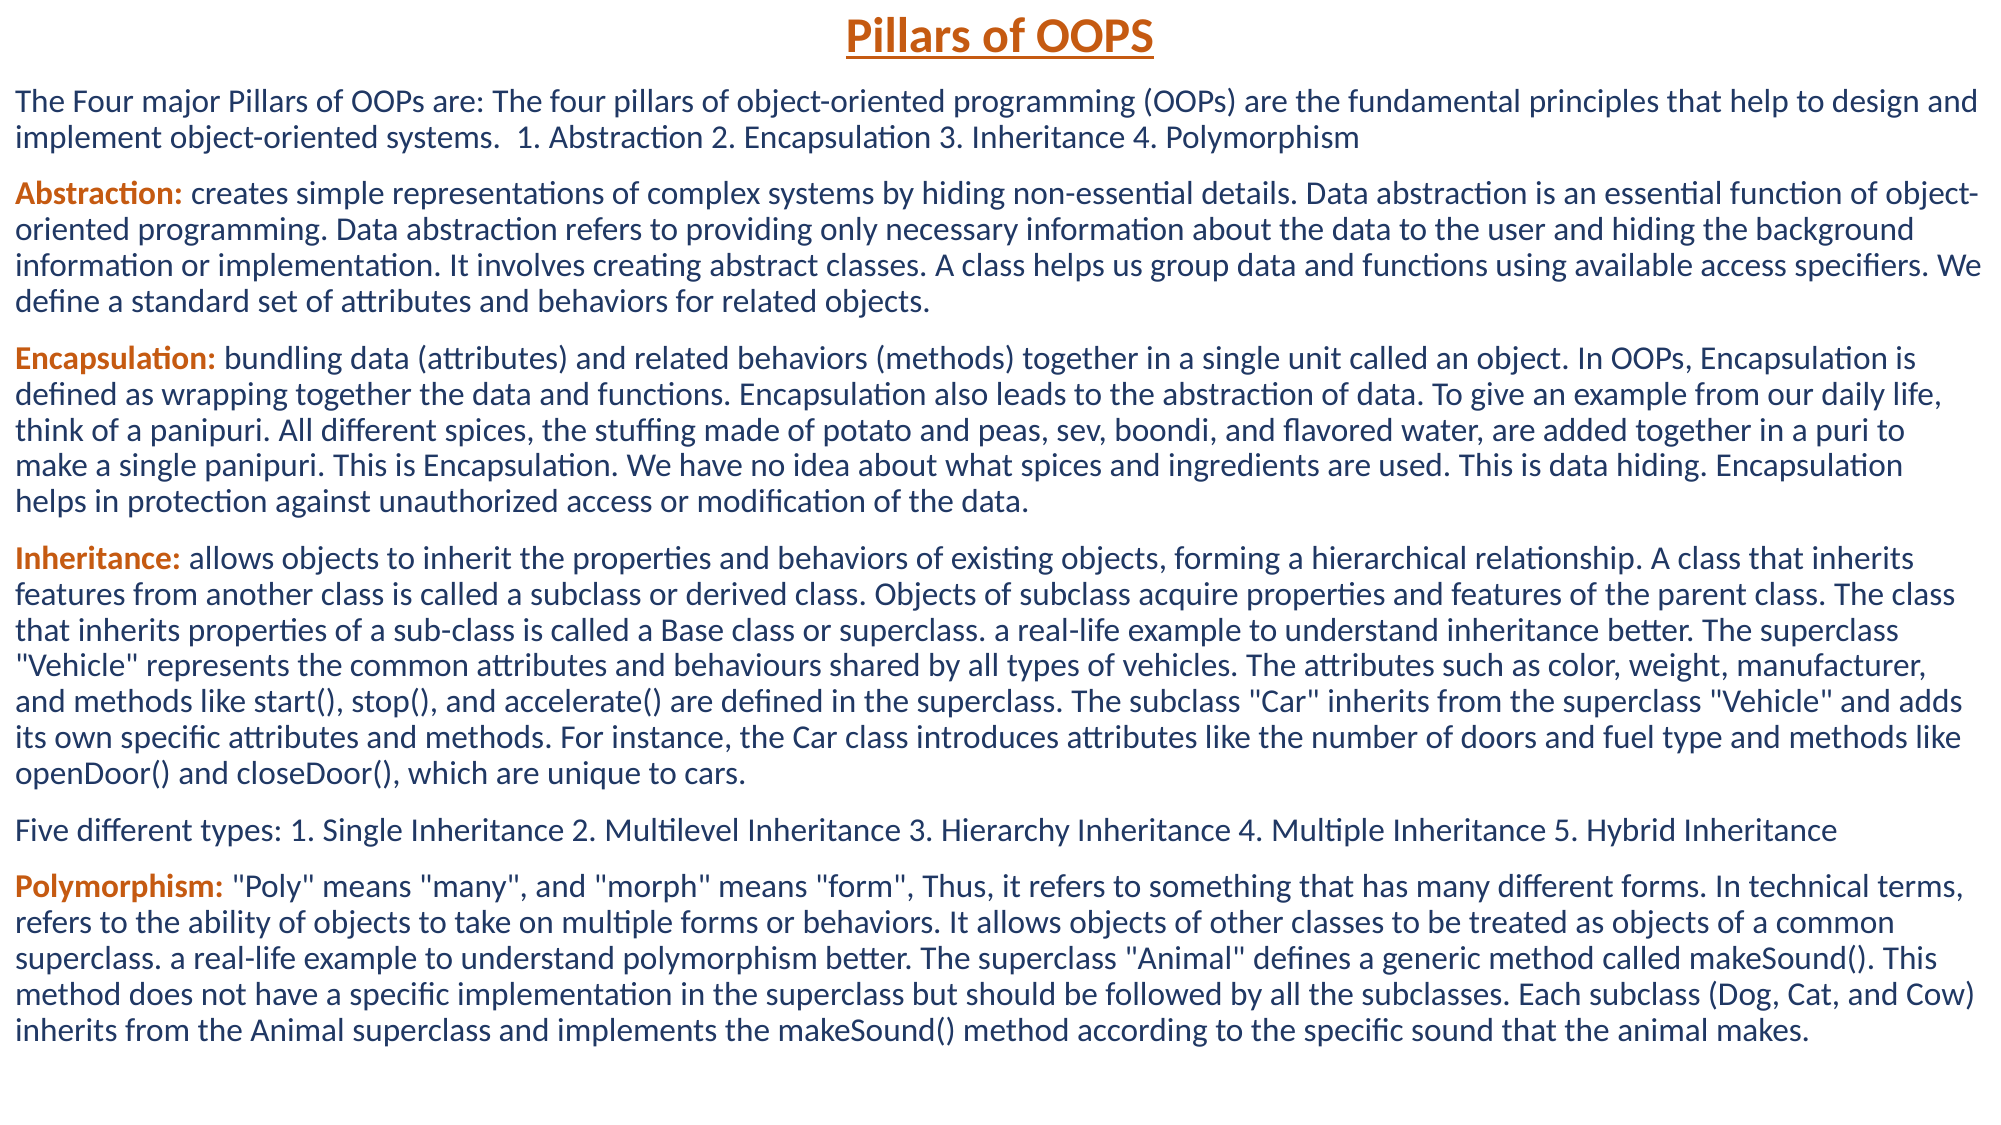

Pillars of OOPS
The Four major Pillars of OOPs are: The four pillars of object-oriented programming (OOPs) are the fundamental principles that help to design and implement object-oriented systems.  1. Abstraction 2. Encapsulation 3. Inheritance 4. Polymorphism
Abstraction: creates simple representations of complex systems by hiding non-essential details. Data abstraction is an essential function of object-oriented programming. Data abstraction refers to providing only necessary information about the data to the user and hiding the background information or implementation. It involves creating abstract classes. A class helps us group data and functions using available access specifiers. We define a standard set of attributes and behaviors for related objects.
Encapsulation: bundling data (attributes) and related behaviors (methods) together in a single unit called an object. In OOPs, Encapsulation is defined as wrapping together the data and functions. Encapsulation also leads to the abstraction of data. To give an example from our daily life, think of a panipuri. All different spices, the stuffing made of potato and peas, sev, boondi, and flavored water, are added together in a puri to make a single panipuri. This is Encapsulation. We have no idea about what spices and ingredients are used. This is data hiding. Encapsulation helps in protection against unauthorized access or modification of the data.
Inheritance: allows objects to inherit the properties and behaviors of existing objects, forming a hierarchical relationship. A class that inherits features from another class is called a subclass or derived class. Objects of subclass acquire properties and features of the parent class. The class that inherits properties of a sub-class is called a Base class or superclass. a real-life example to understand inheritance better. The superclass "Vehicle" represents the common attributes and behaviours shared by all types of vehicles. The attributes such as color, weight, manufacturer, and methods like start(), stop(), and accelerate() are defined in the superclass. The subclass "Car" inherits from the superclass "Vehicle" and adds its own specific attributes and methods. For instance, the Car class introduces attributes like the number of doors and fuel type and methods like openDoor() and closeDoor(), which are unique to cars.
Five different types: 1. Single Inheritance 2. Multilevel Inheritance 3. Hierarchy Inheritance 4. Multiple Inheritance 5. Hybrid Inheritance
Polymorphism: "Poly" means "many", and "morph" means "form", Thus, it refers to something that has many different forms. In technical terms, refers to the ability of objects to take on multiple forms or behaviors. It allows objects of other classes to be treated as objects of a common superclass. a real-life example to understand polymorphism better. The superclass "Animal" defines a generic method called makeSound(). This method does not have a specific implementation in the superclass but should be followed by all the subclasses. Each subclass (Dog, Cat, and Cow) inherits from the Animal superclass and implements the makeSound() method according to the specific sound that the animal makes.